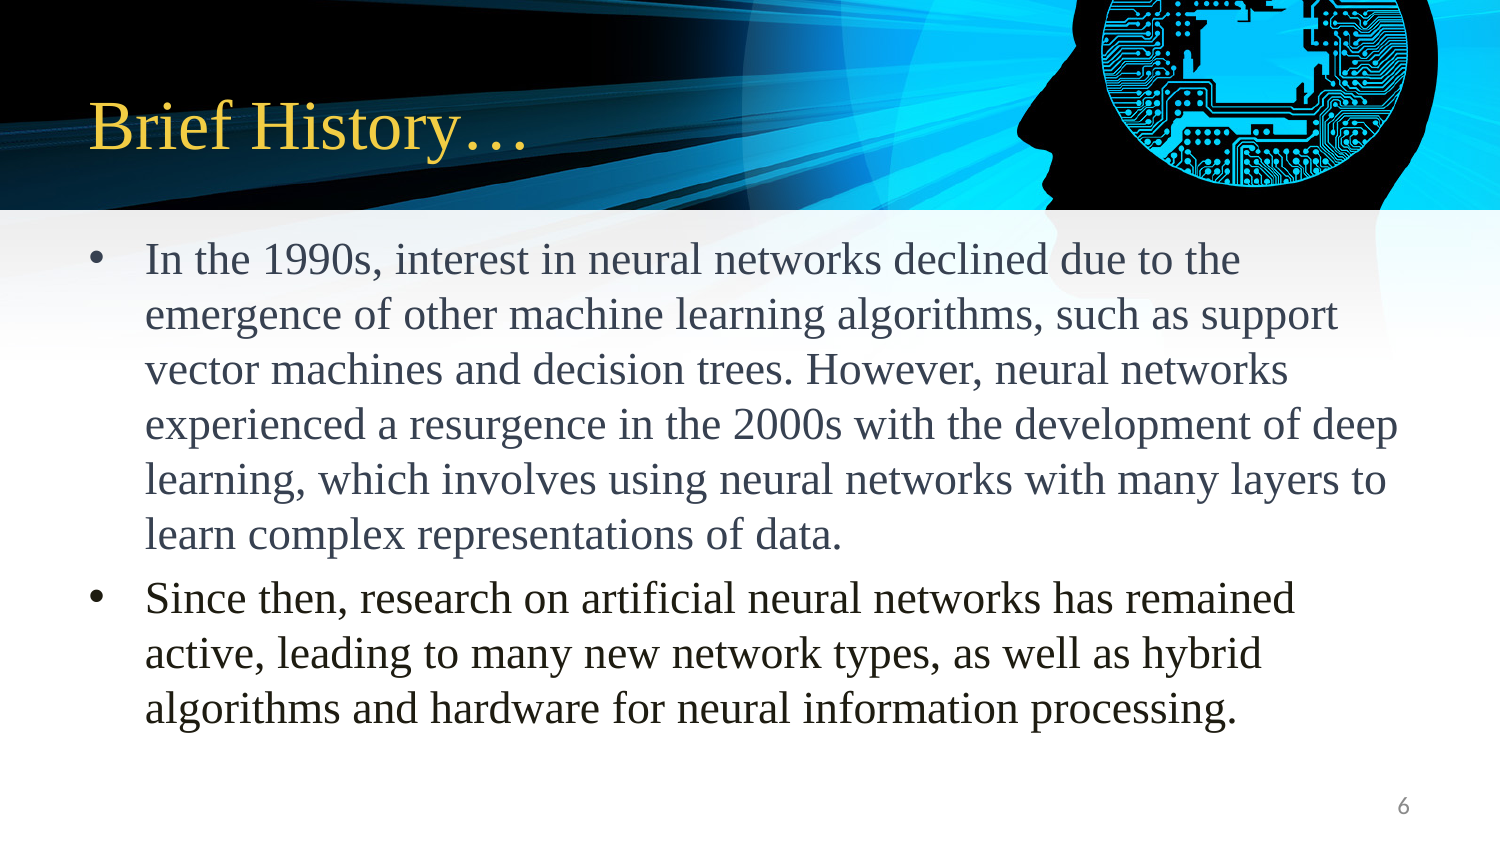

# Brief History…
In the 1990s, interest in neural networks declined due to the emergence of other machine learning algorithms, such as support vector machines and decision trees. However, neural networks experienced a resurgence in the 2000s with the development of deep learning, which involves using neural networks with many layers to learn complex representations of data.
Since then, research on artificial neural networks has remained active, leading to many new network types, as well as hybrid algorithms and hardware for neural information processing.
6